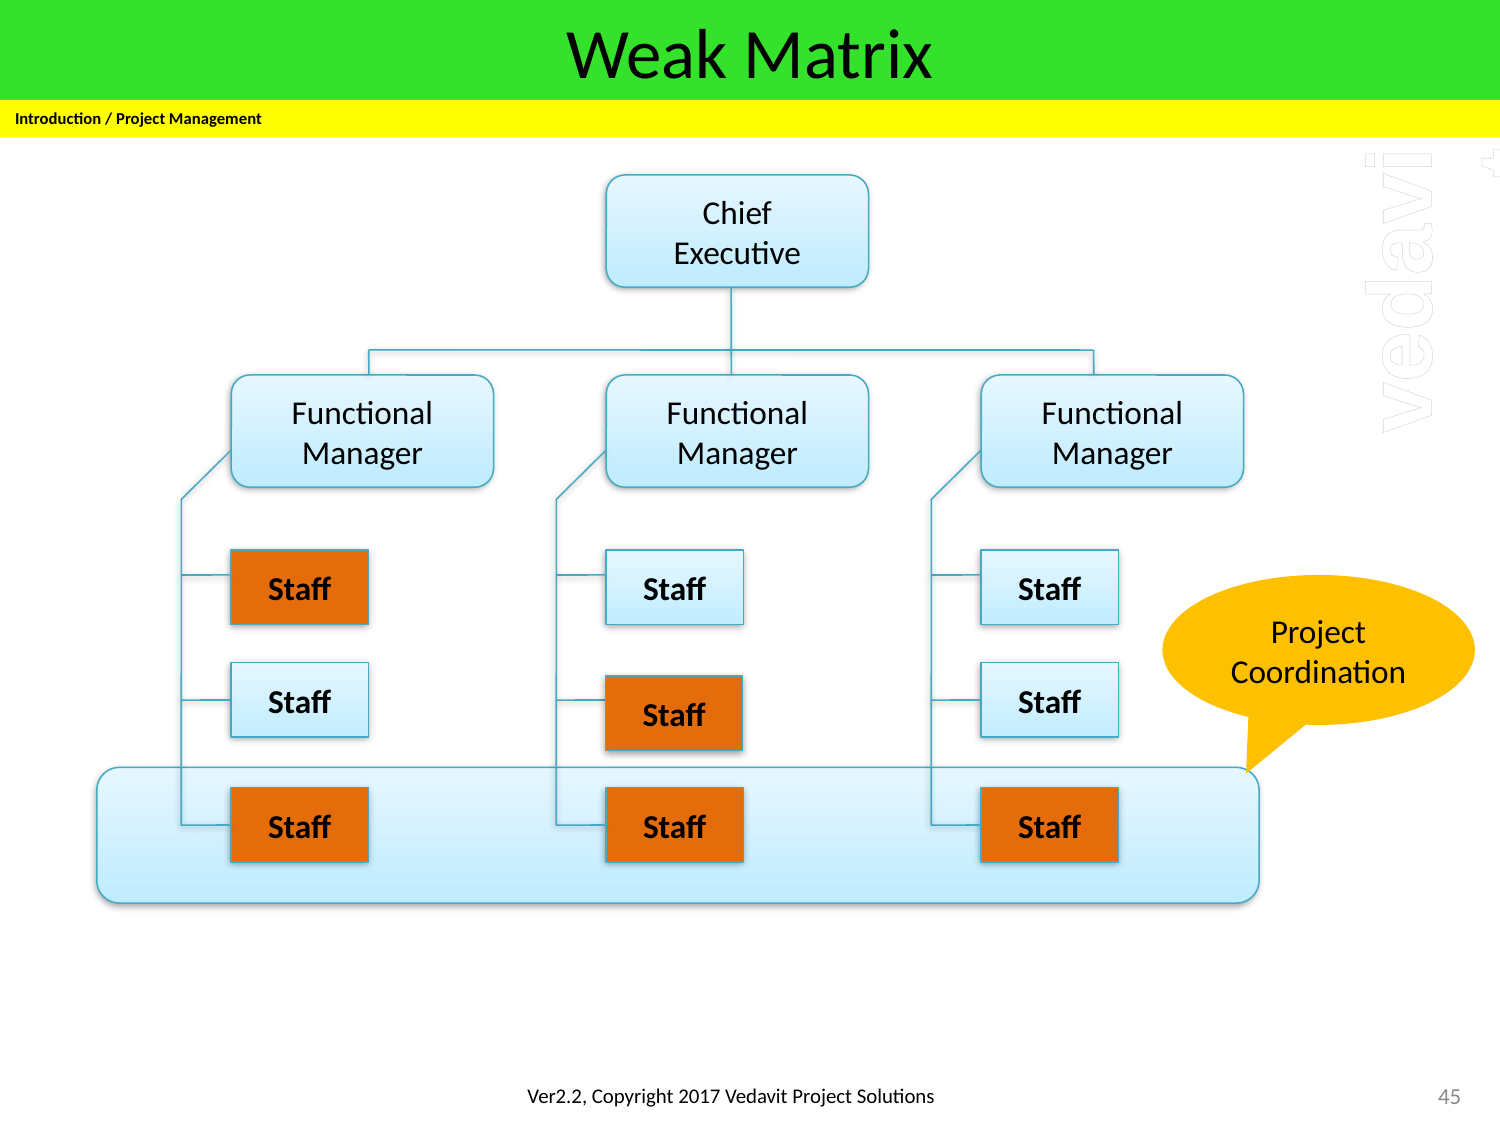

# Weak Matrix
Introduction / Project Management

Chief
Executive

Functional
Manager
Functional
Manager

Staff
Staff
Functional
Manager

Staff
Staff
Staff

Staff
Staff
Staff

Staff
Project Coordination
45